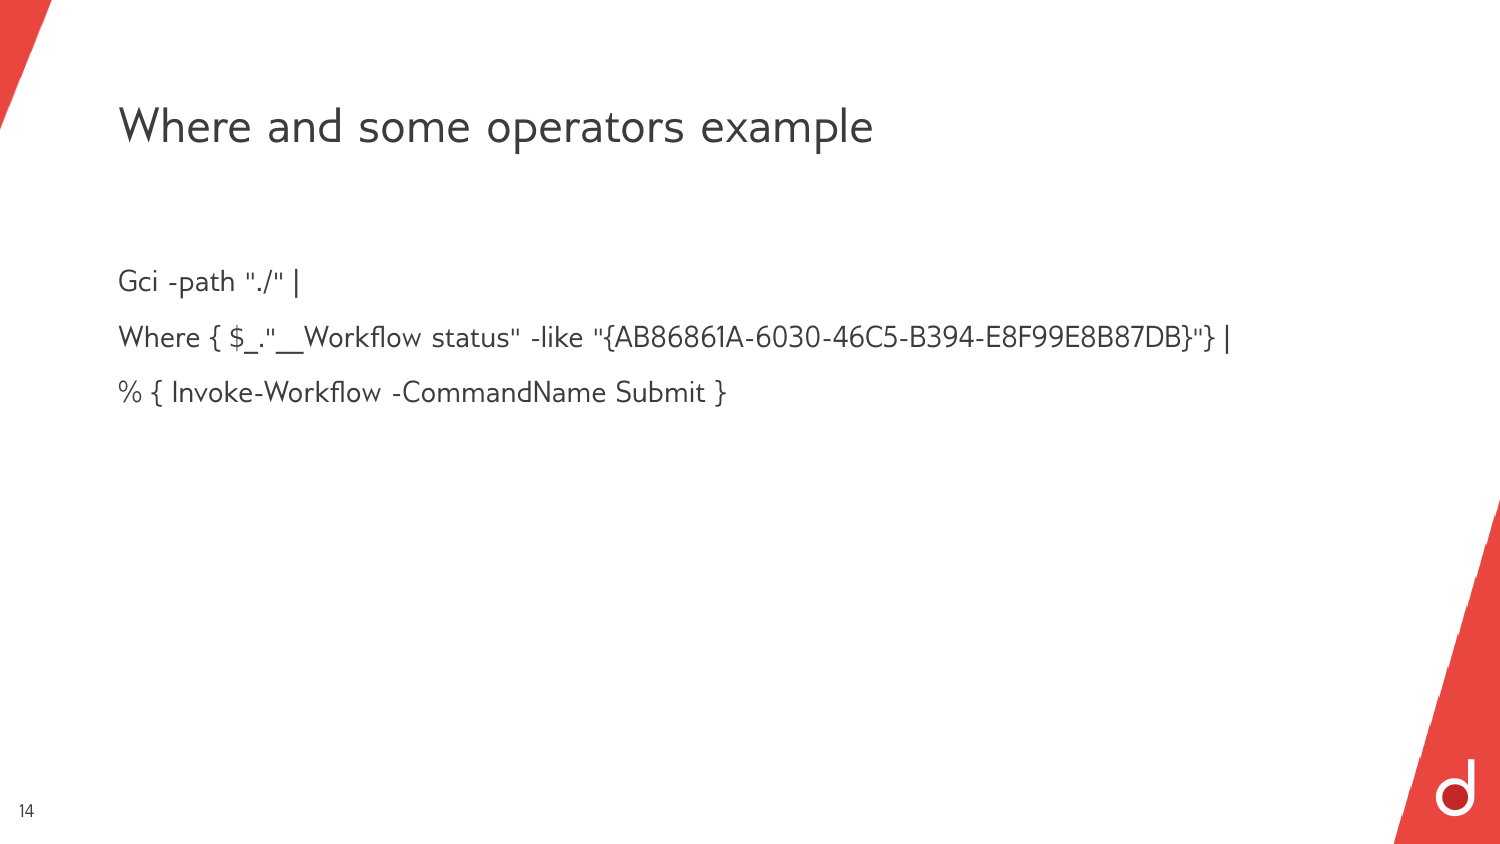

# Where and some operators example
Gci -path "./" |
Where { $_."__Workflow status" -like "{AB86861A-6030-46C5-B394-E8F99E8B87DB}"} |
% { Invoke-Workflow -CommandName Submit }
14